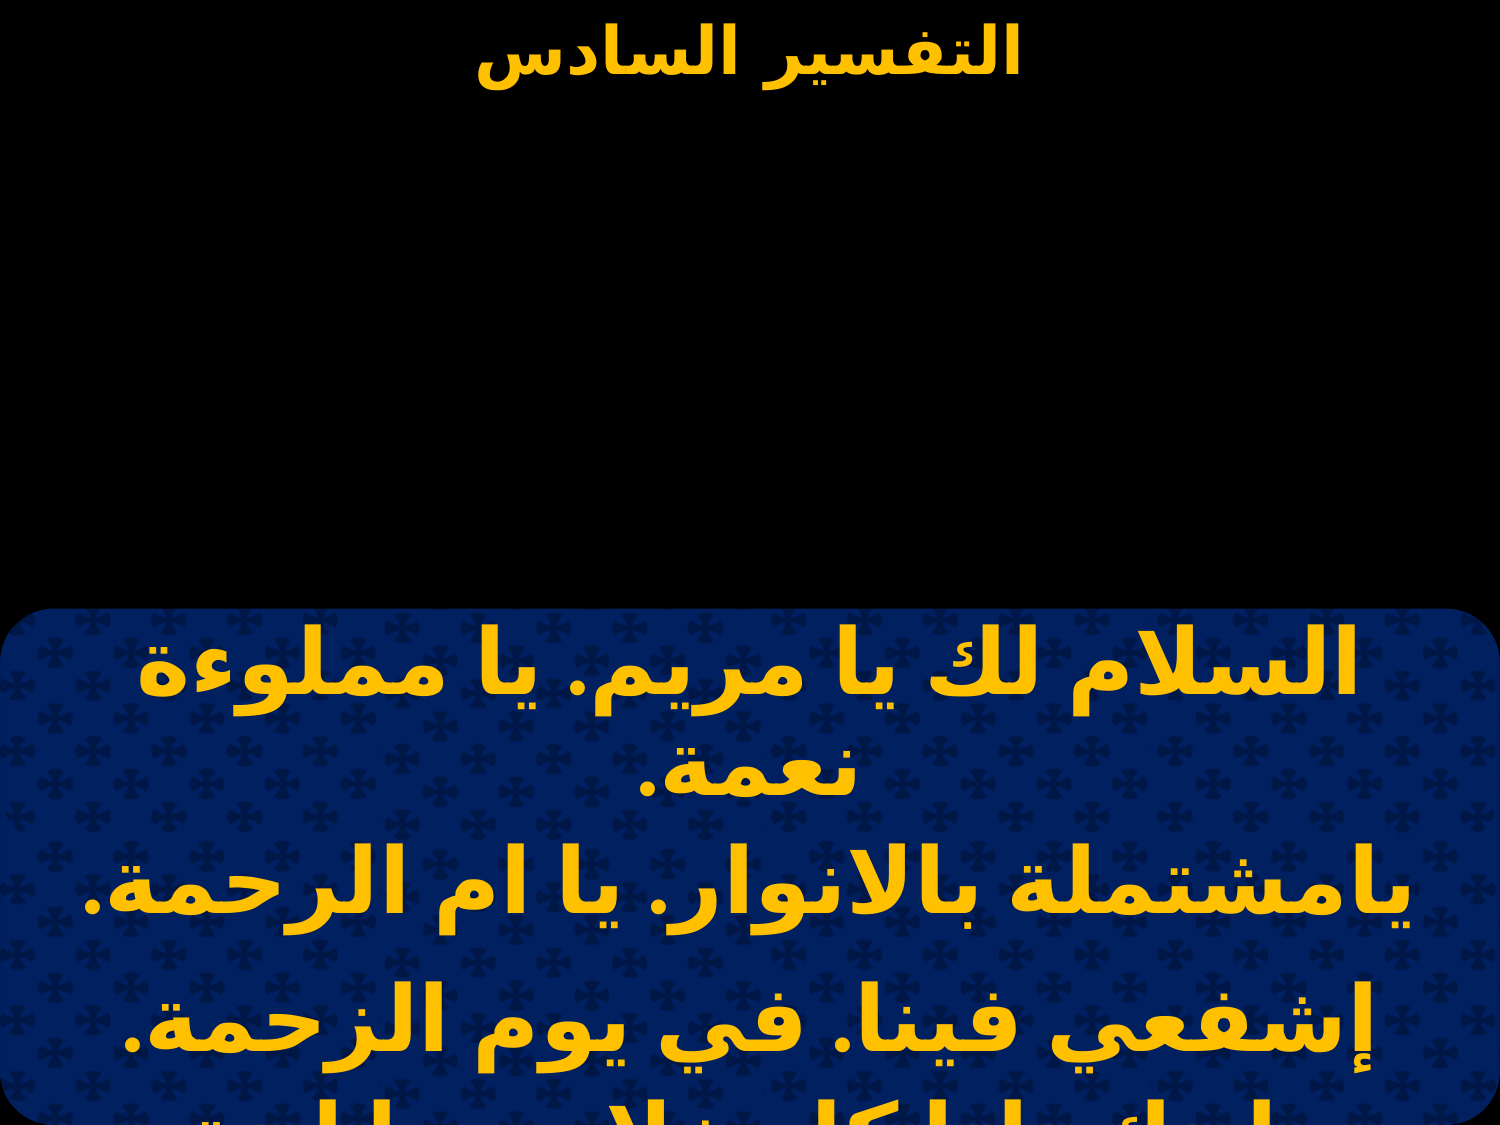

#
| السلام لك يا مريم. يا مملوءة نعمة. |
| --- |
| يامشتملة بالانوار. يا ام الرحمة. |
|  |
| إشفعي فينا. في يوم الزحمة. |
| بابنك نلنا كل خلاص. يا ابنة صهيون. |